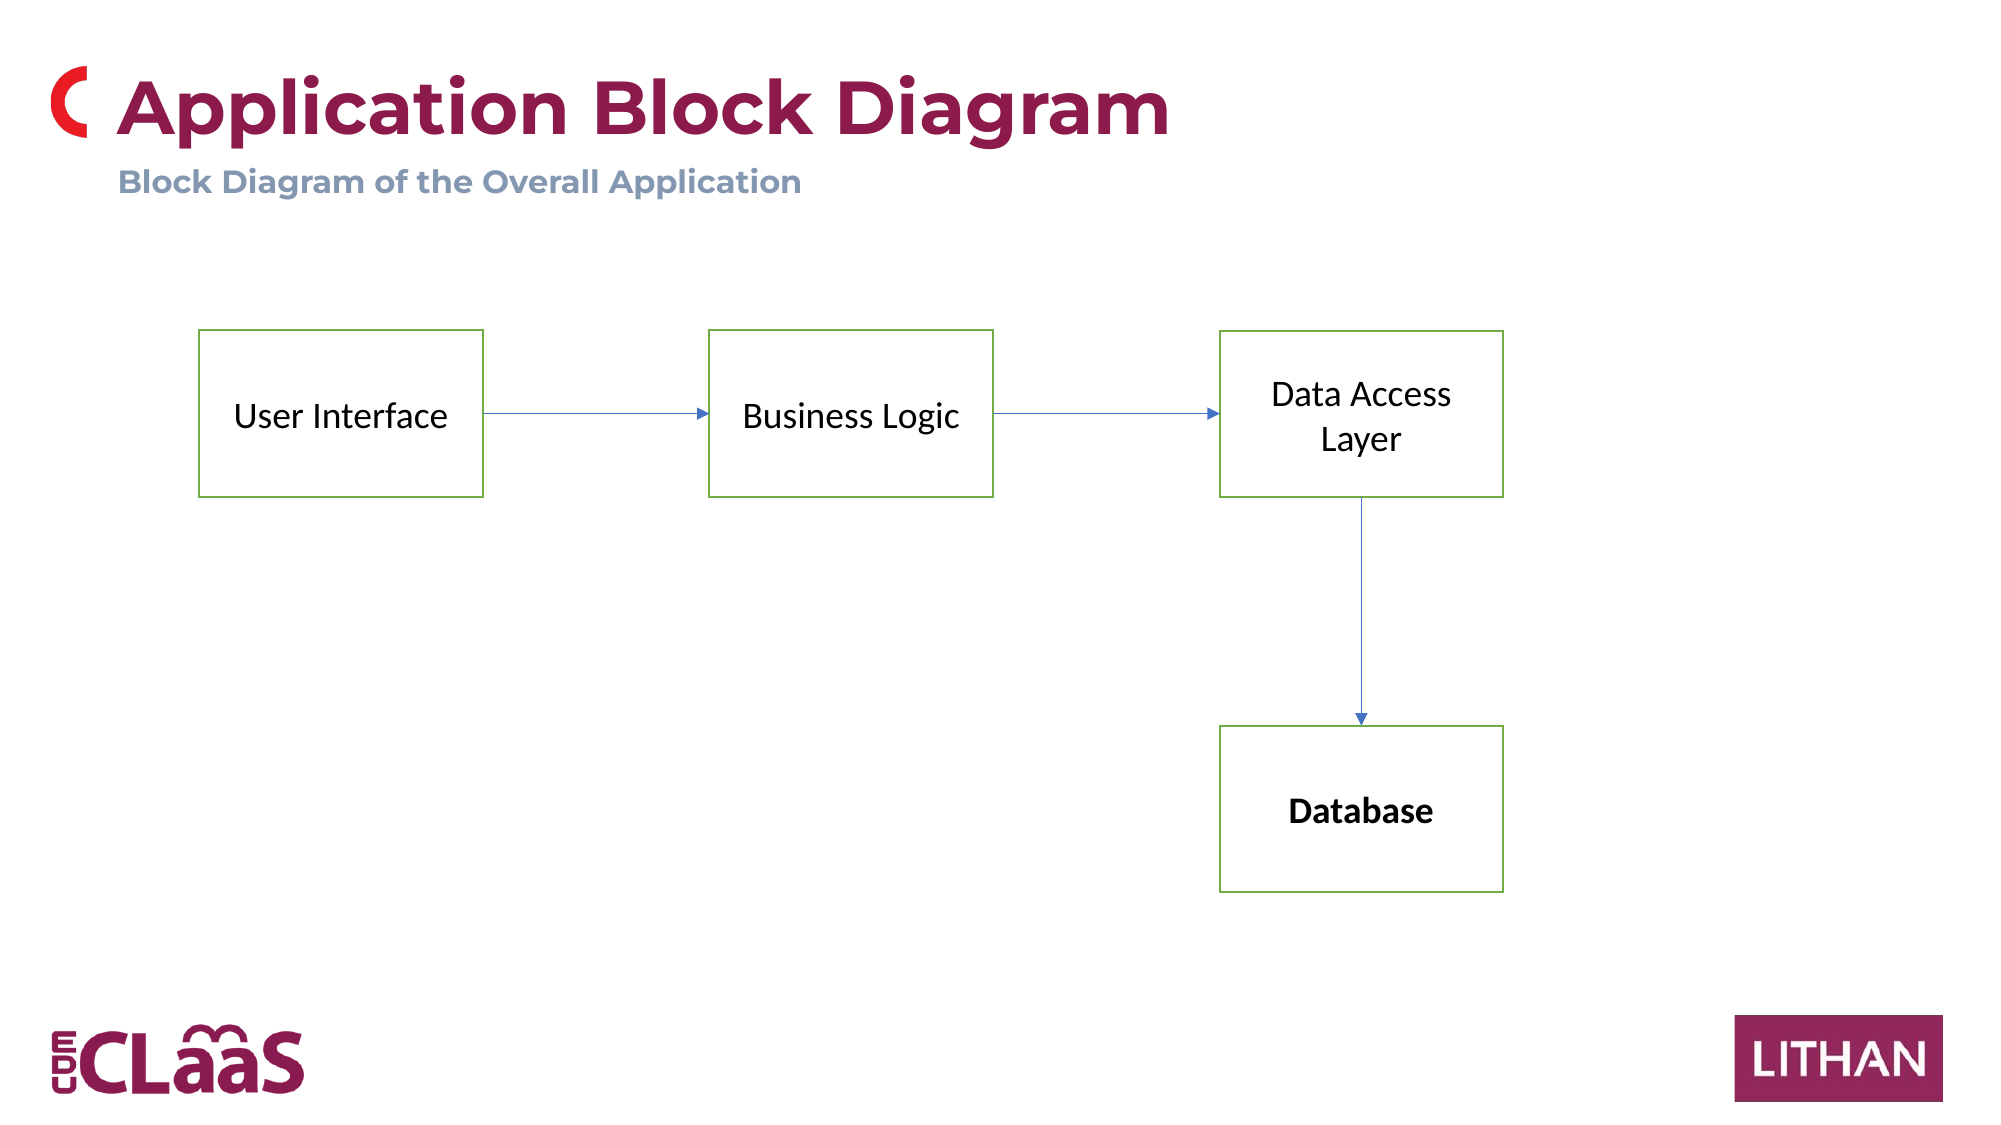

Application Block Diagram
Block Diagram of the Overall Application
User Interface
Business Logic
Data Access Layer
Database